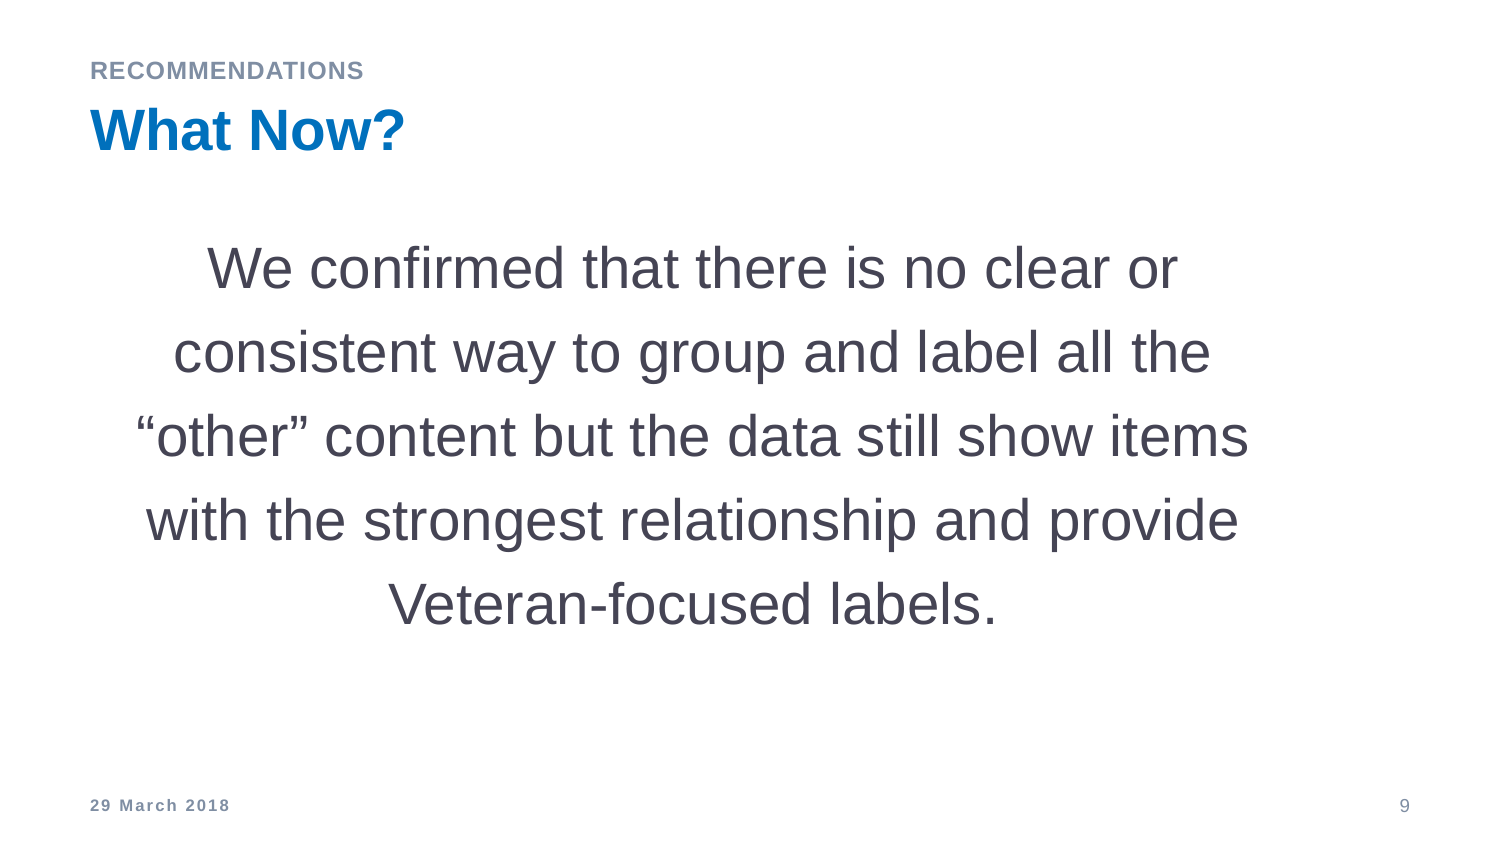

Recommendations
# What Now?
We confirmed that there is no clear or consistent way to group and label all the “other” content but the data still show items with the strongest relationship and provide Veteran-focused labels.
29 March 2018

9